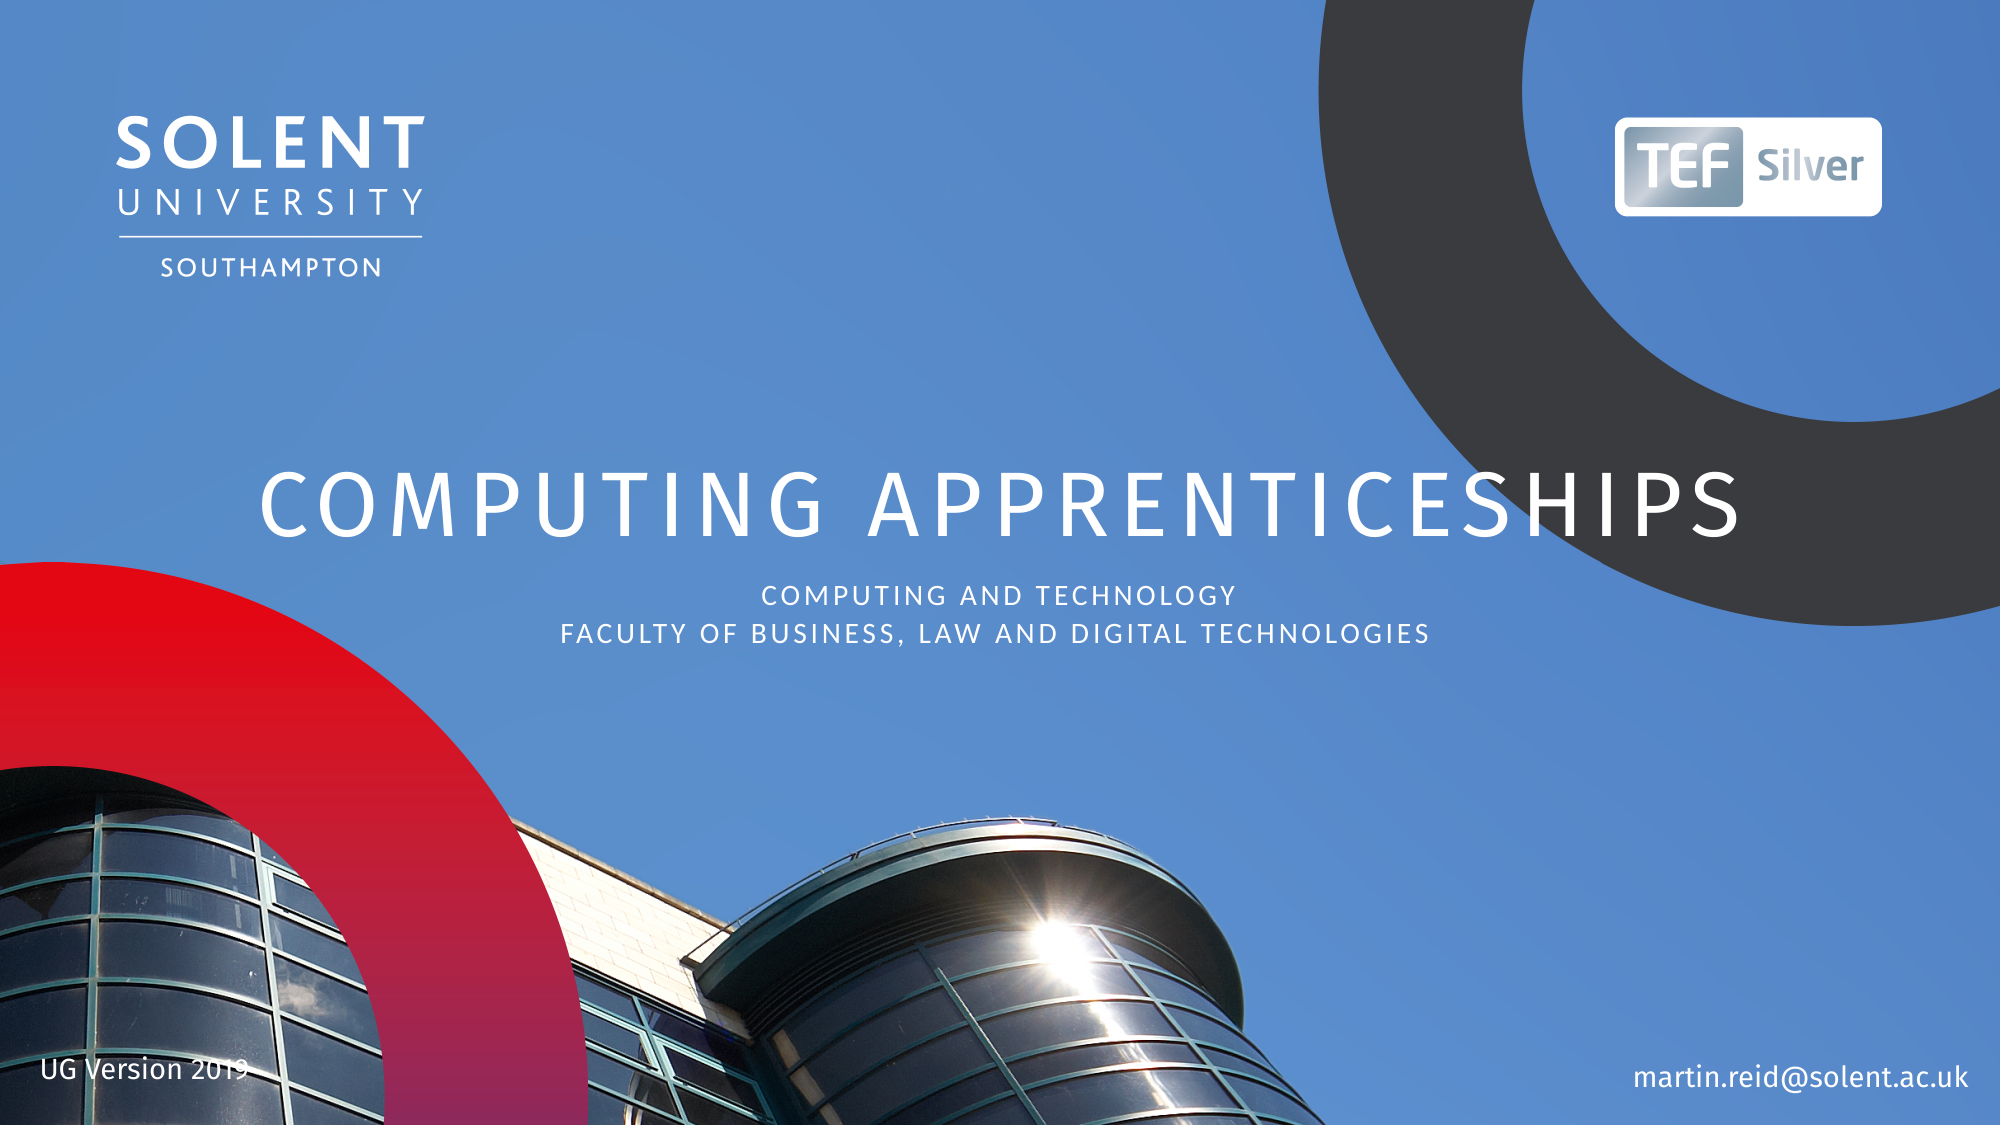

# computing apprenticeships
Computing and Technology
Faculty of Business, Law and Digital Technologies

UG Version 2019
martin.reid@solent.ac.uk